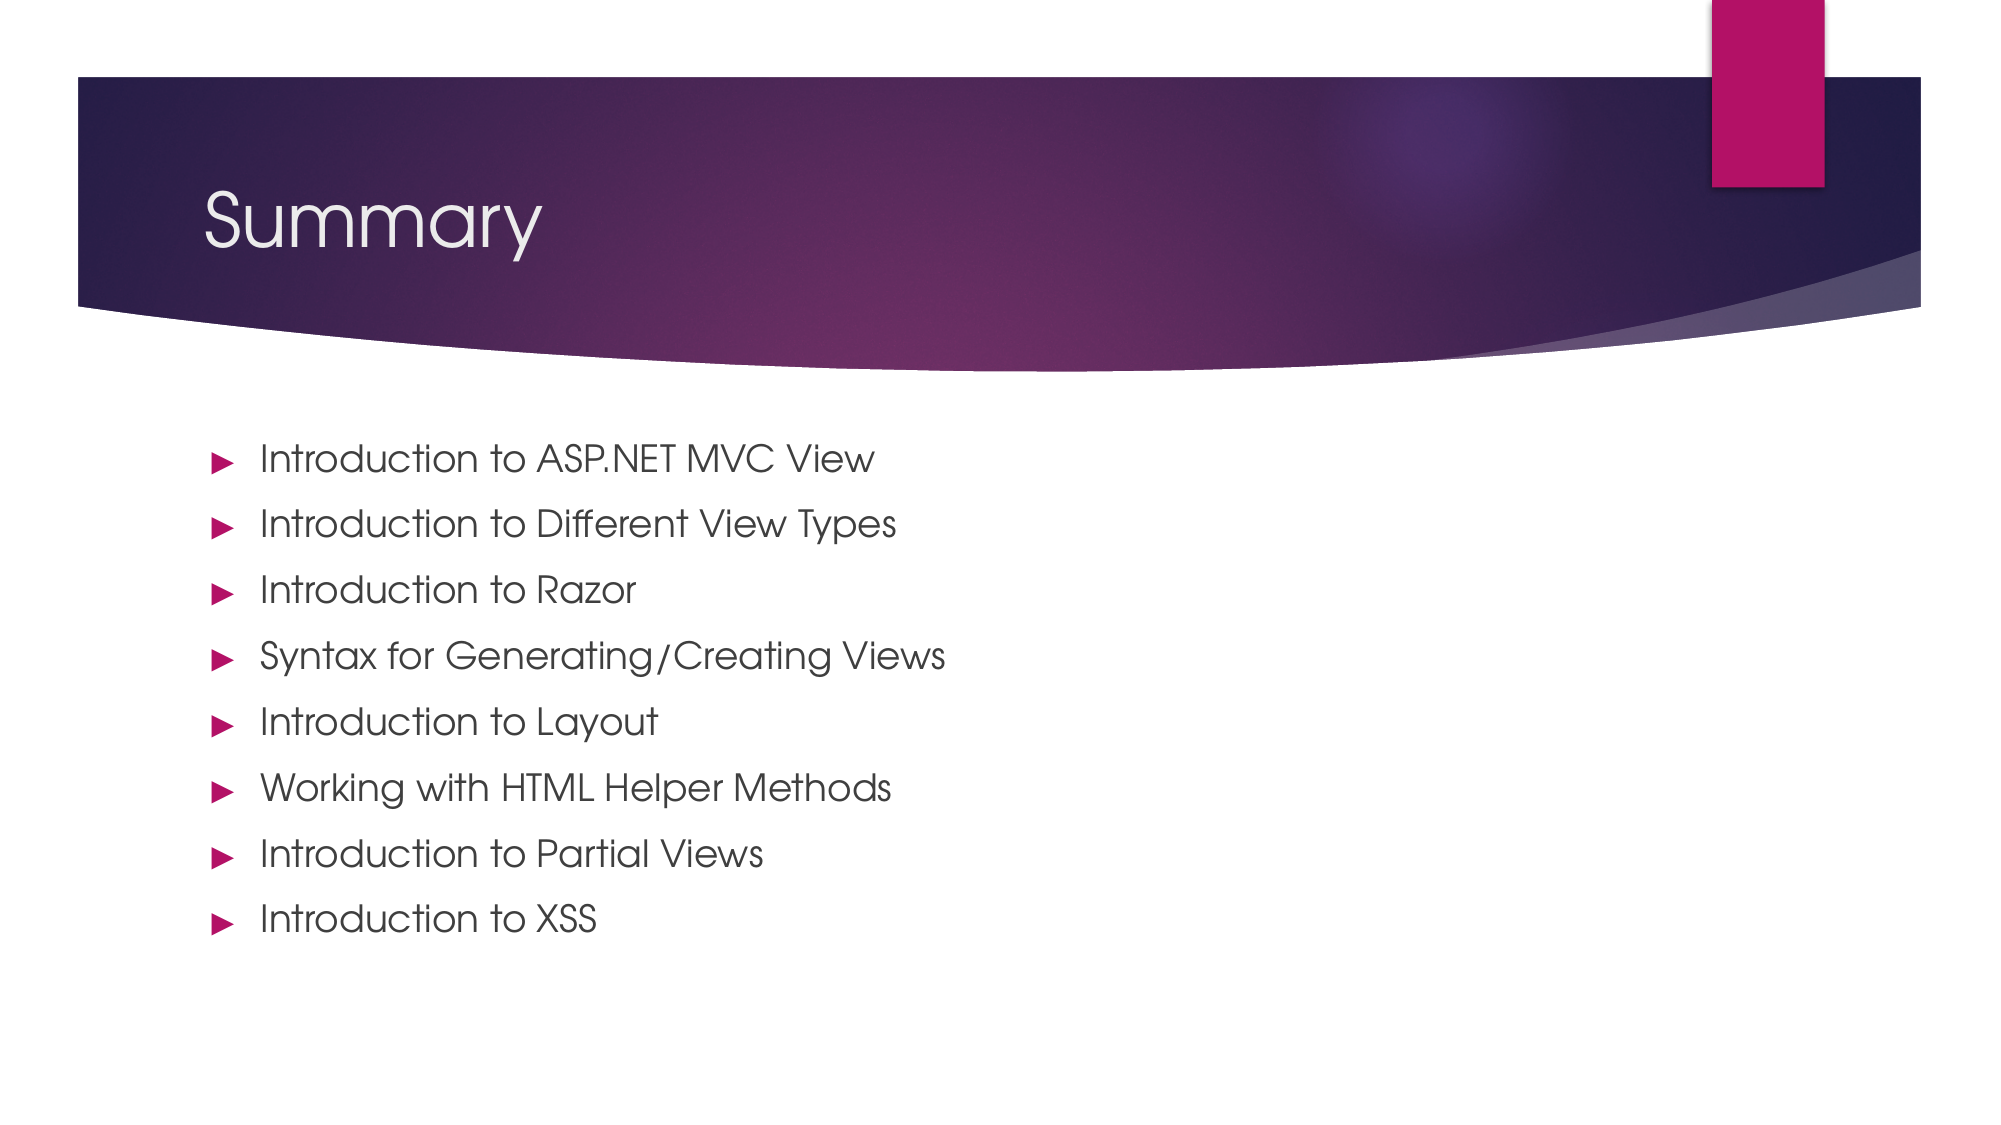

# Summary
Introduction to ASP.NET MVC View
Introduction to Different View Types
Introduction to Razor
Syntax for Generating/Creating Views
Introduction to Layout
Working with HTML Helper Methods
Introduction to Partial Views
Introduction to XSS